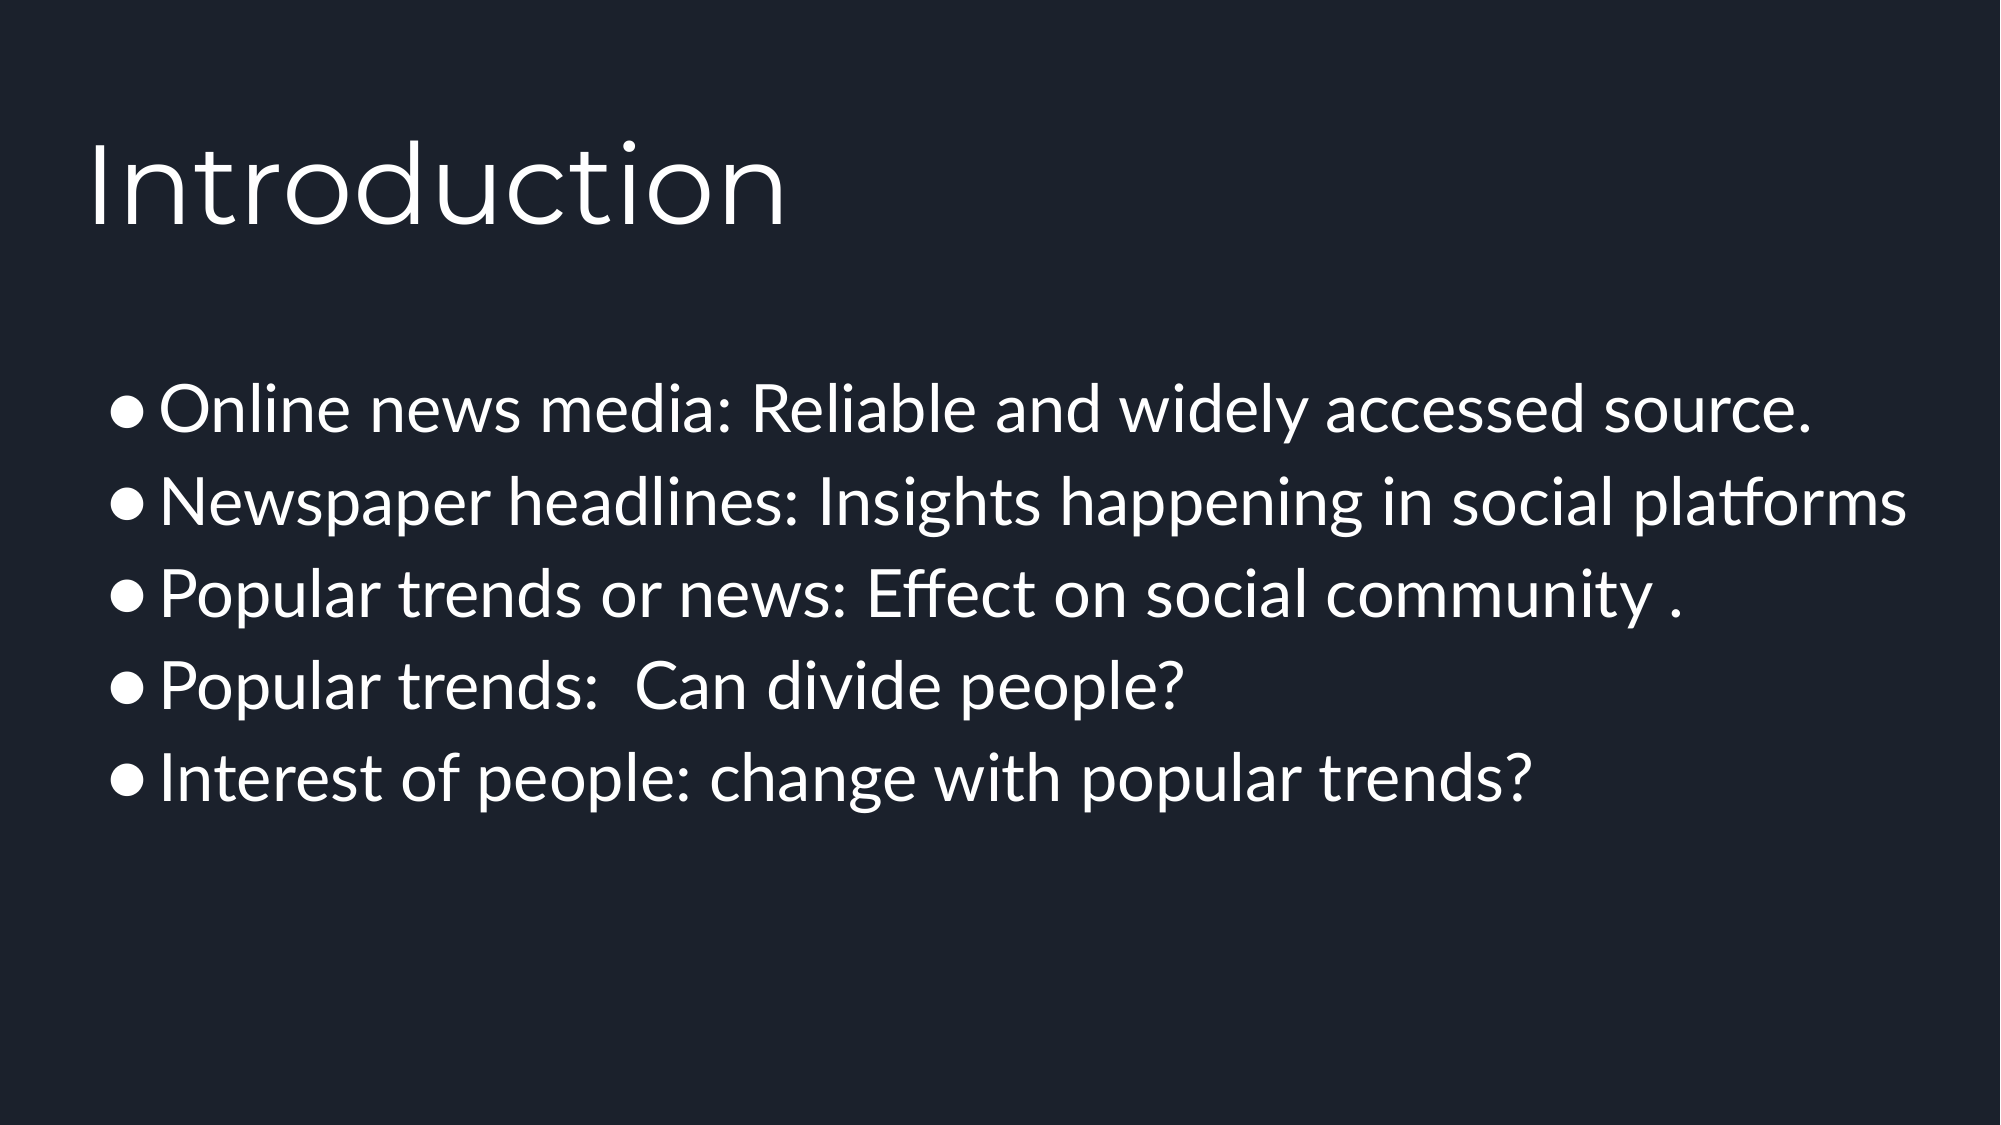

# Introduction
Online news media: Reliable and widely accessed source.
Newspaper headlines: Insights happening in social platforms
Popular trends or news: Effect on social community .
Popular trends:  Can divide people?
Interest of people: change with popular trends?